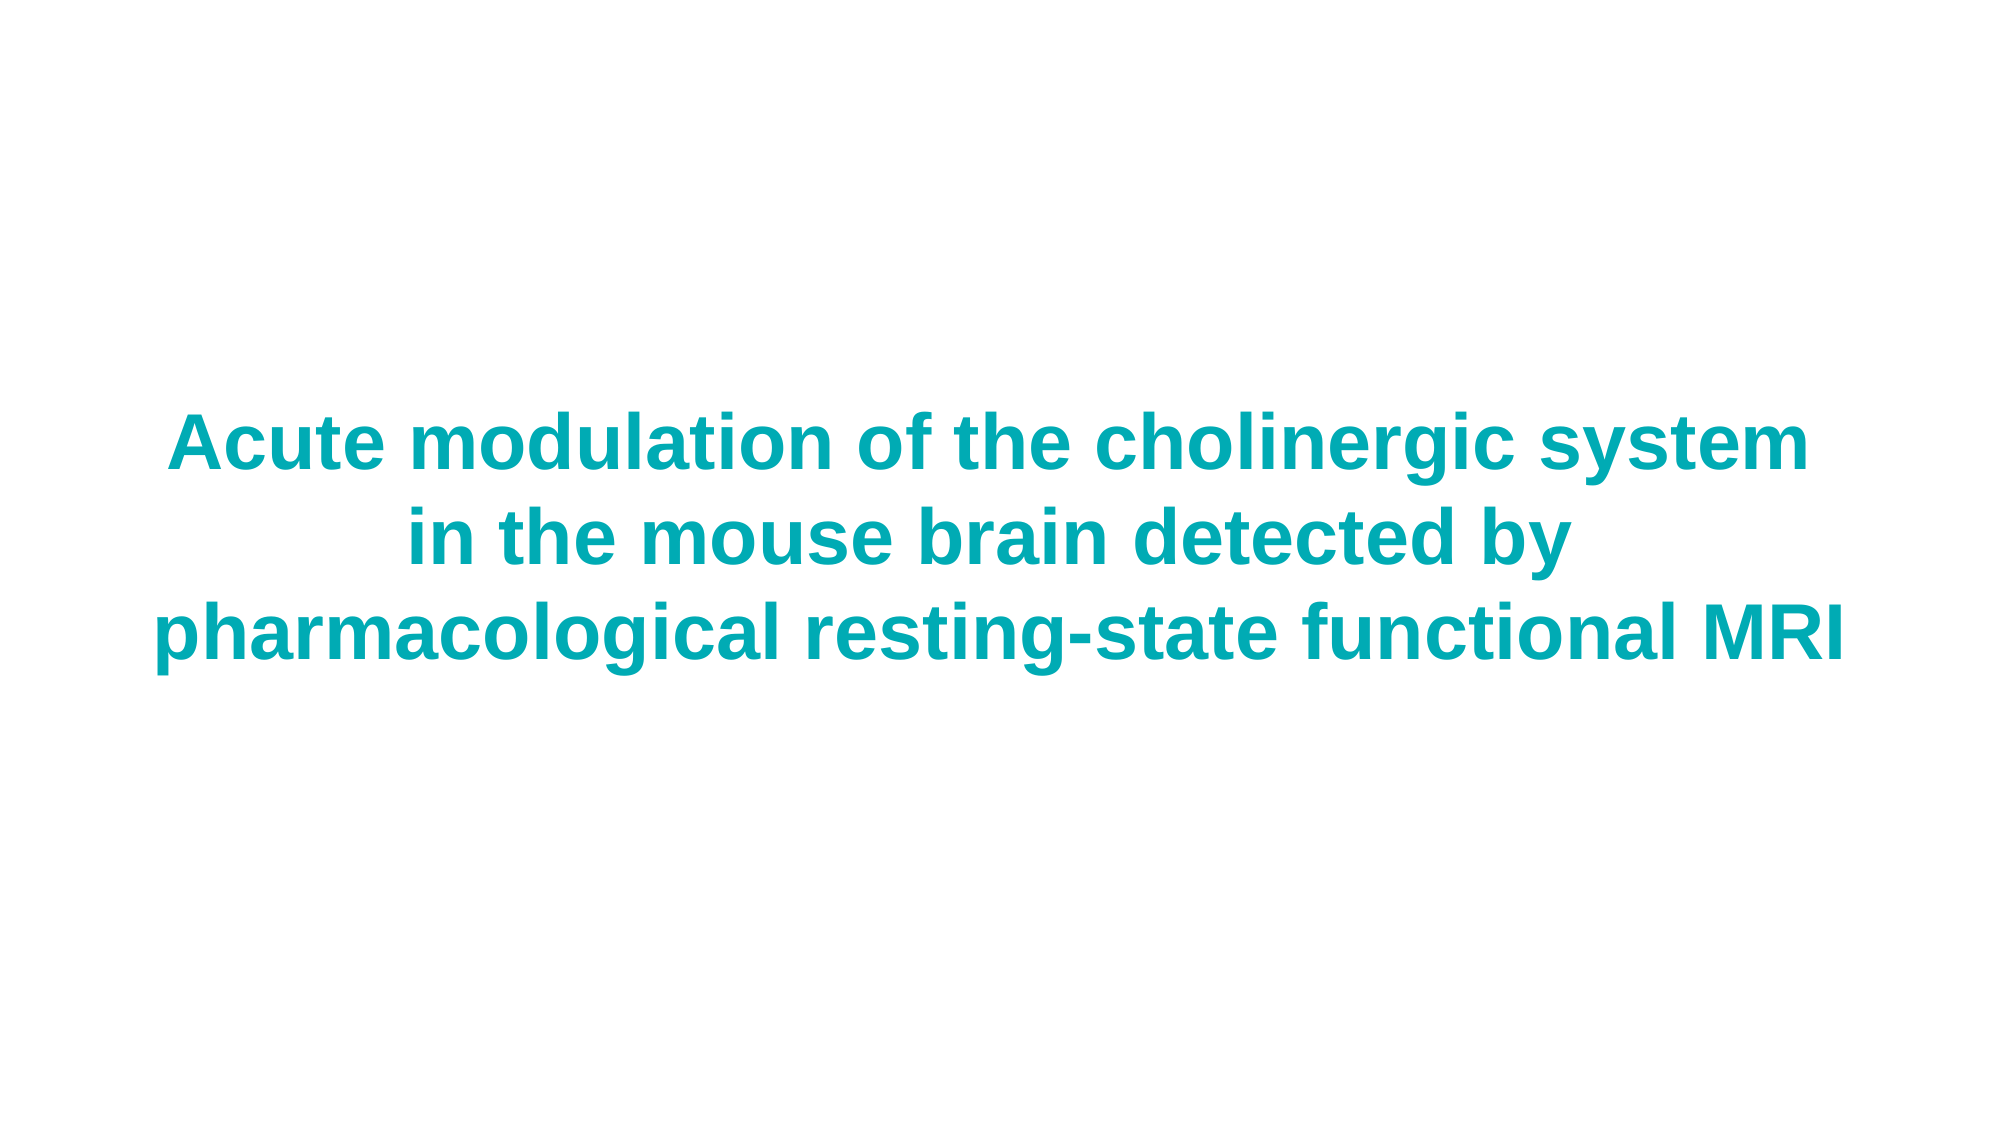

Acute modulation of the cholinergic system
in the mouse brain detected by
pharmacological resting-state functional MRI